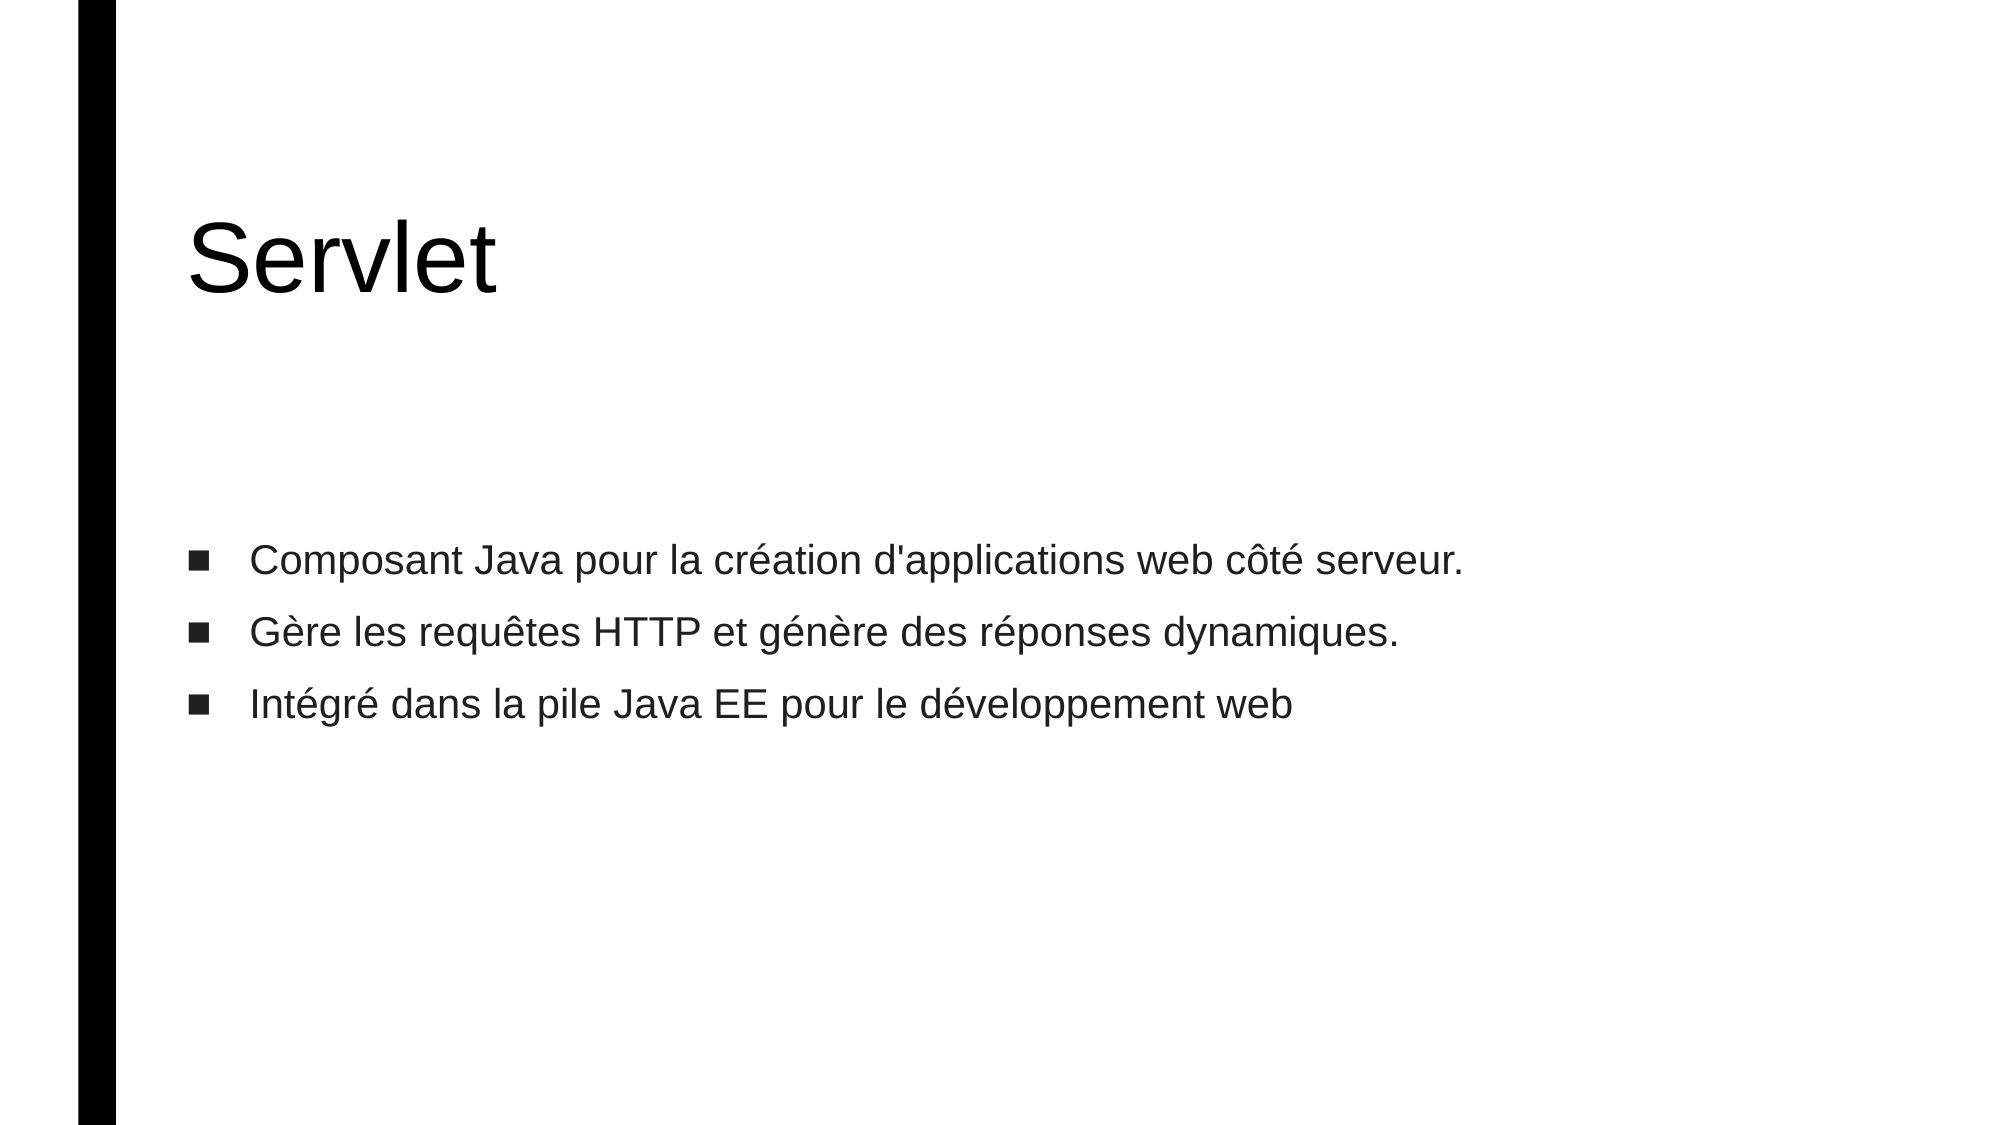

# Servlet
Composant Java pour la création d'applications web côté serveur.
Gère les requêtes HTTP et génère des réponses dynamiques.
Intégré dans la pile Java EE pour le développement web